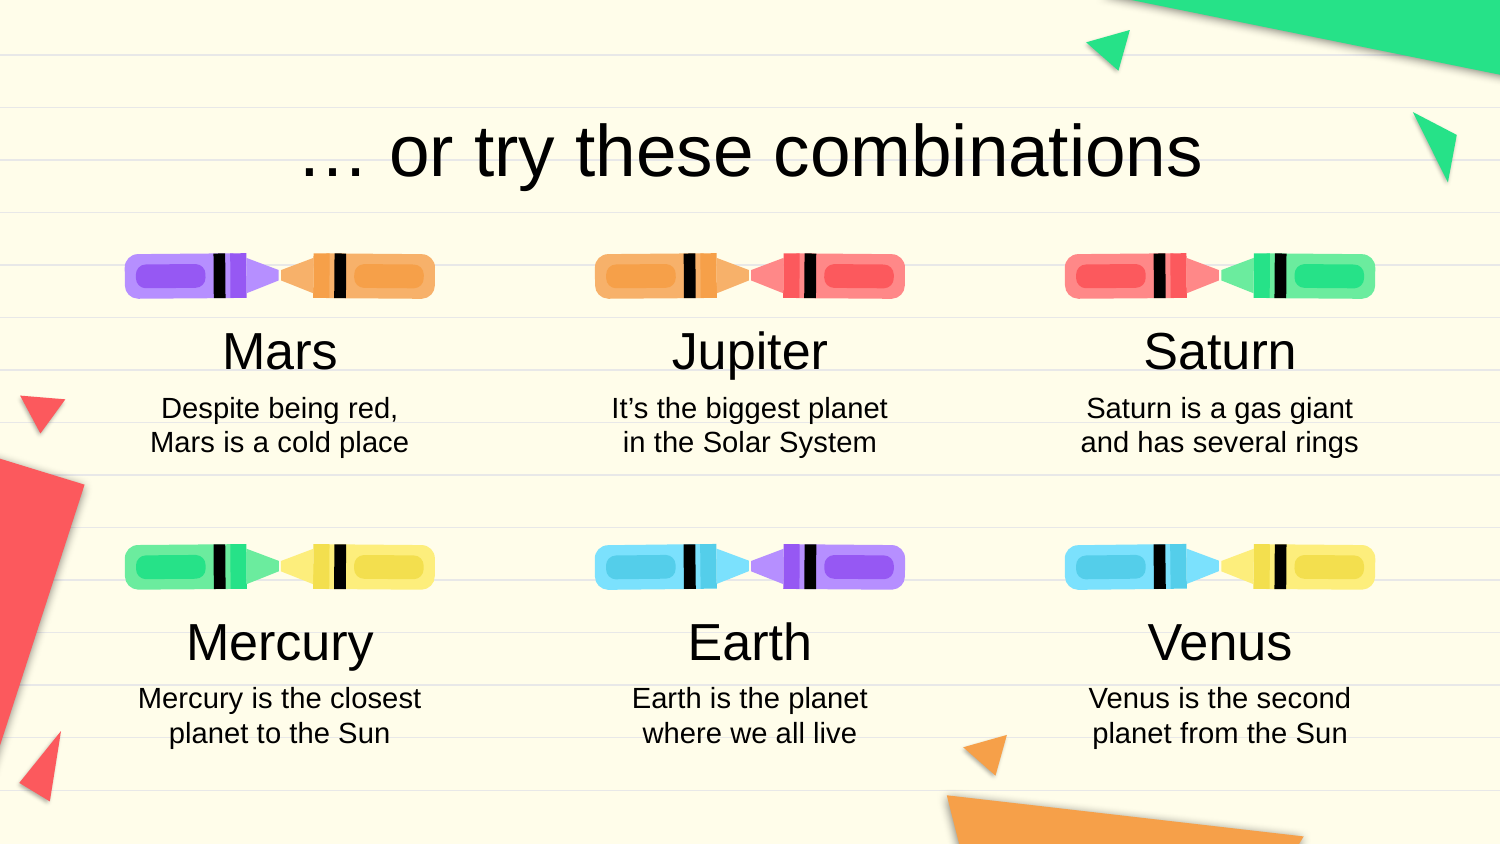

# … or try these combinations

Mars
Jupiter
Saturn
Despite being red, Mars is a cold place
It’s the biggest planet in the Solar System
Saturn is a gas giant and has several rings

Mercury
Earth
Venus
Mercury is the closest planet to the Sun
Earth is the planet where we all live
Venus is the second planet from the Sun